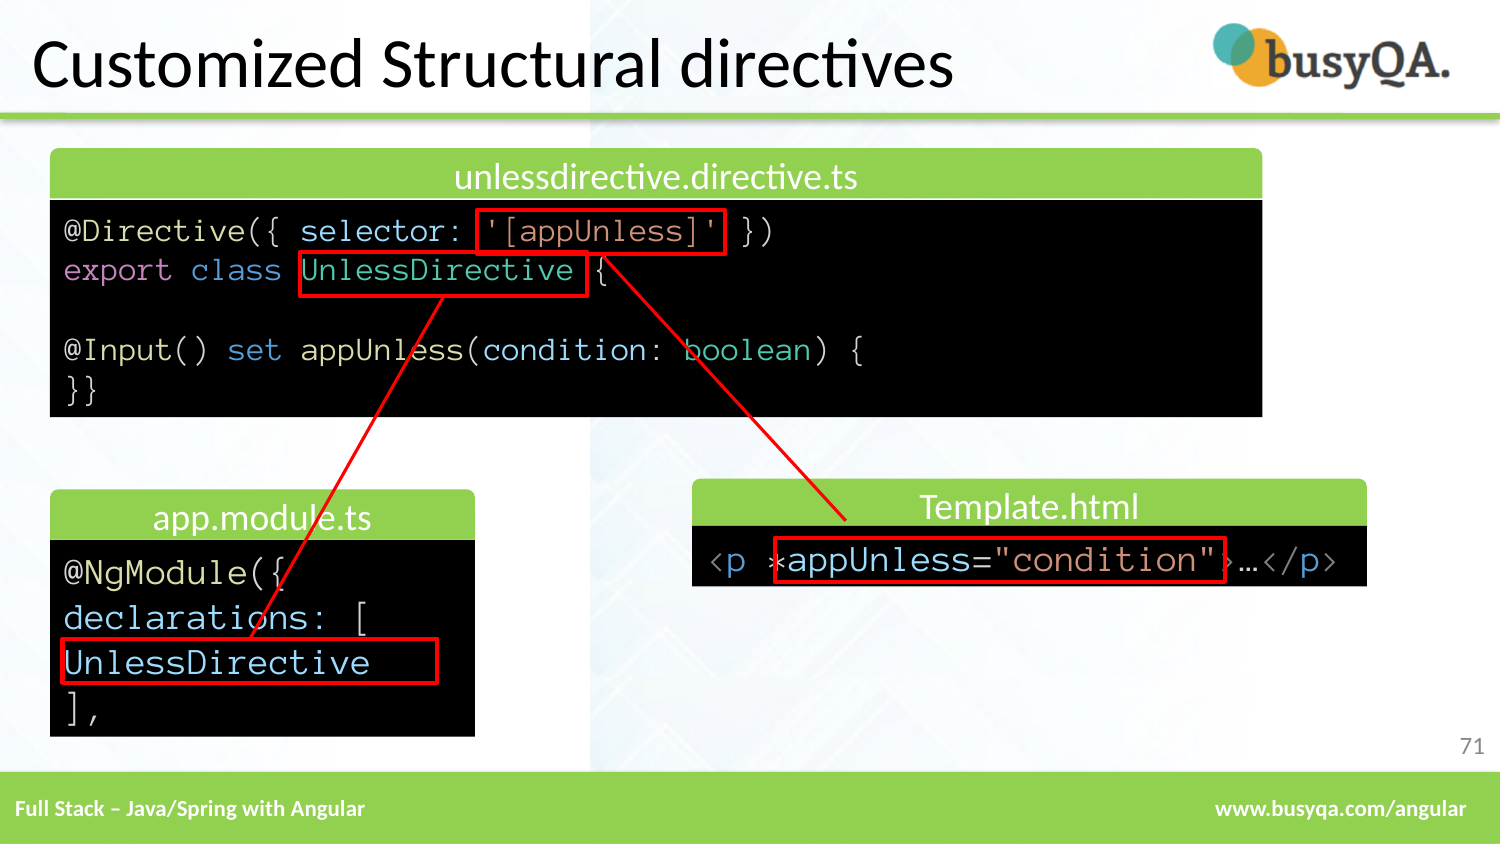

# Customized Structural directives
unlessdirective.directive.ts
@Directive({ selector: '[appUnless]' })
export class UnlessDirective {
@Input() set appUnless(condition: boolean) {
}}

Template.html
app.module.ts
<p *appUnless="condition">…</p>

@NgModule({
declarations: [
UnlessDirective
],